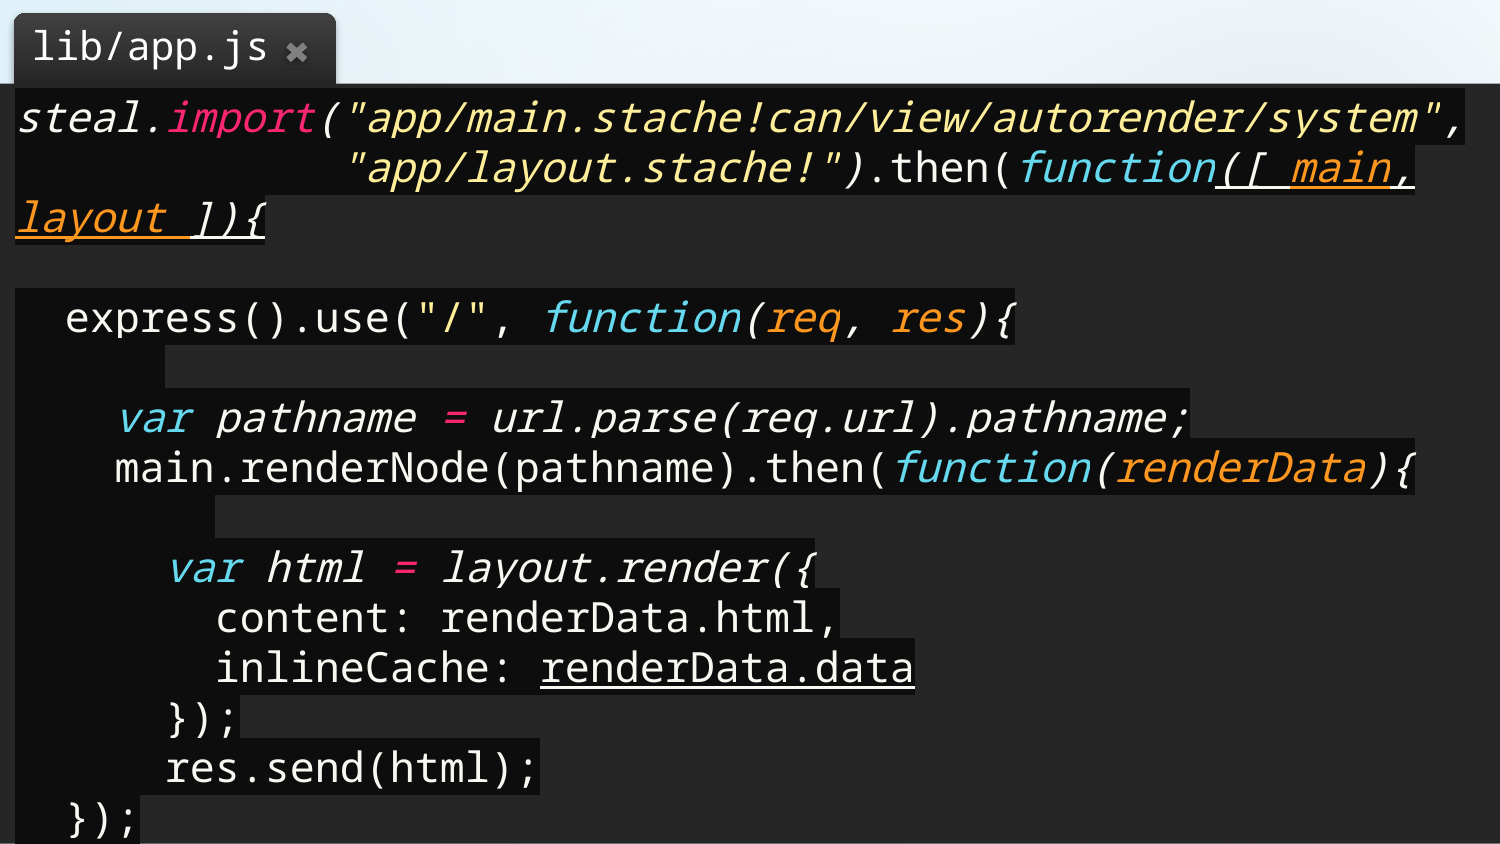

lib/app.js

steal.import("app/main.stache!can/view/autorender/system",
             "app/layout.stache!").then(function([ main, layout ]){

  express().use("/", function(req, res){

    var pathname = url.parse(req.url).pathname;
    main.renderNode(pathname).then(function(renderData){

      var html = layout.render({
        content: renderData.html,
        inlineCache: renderData.data
      });
      res.send(html);
  });
});